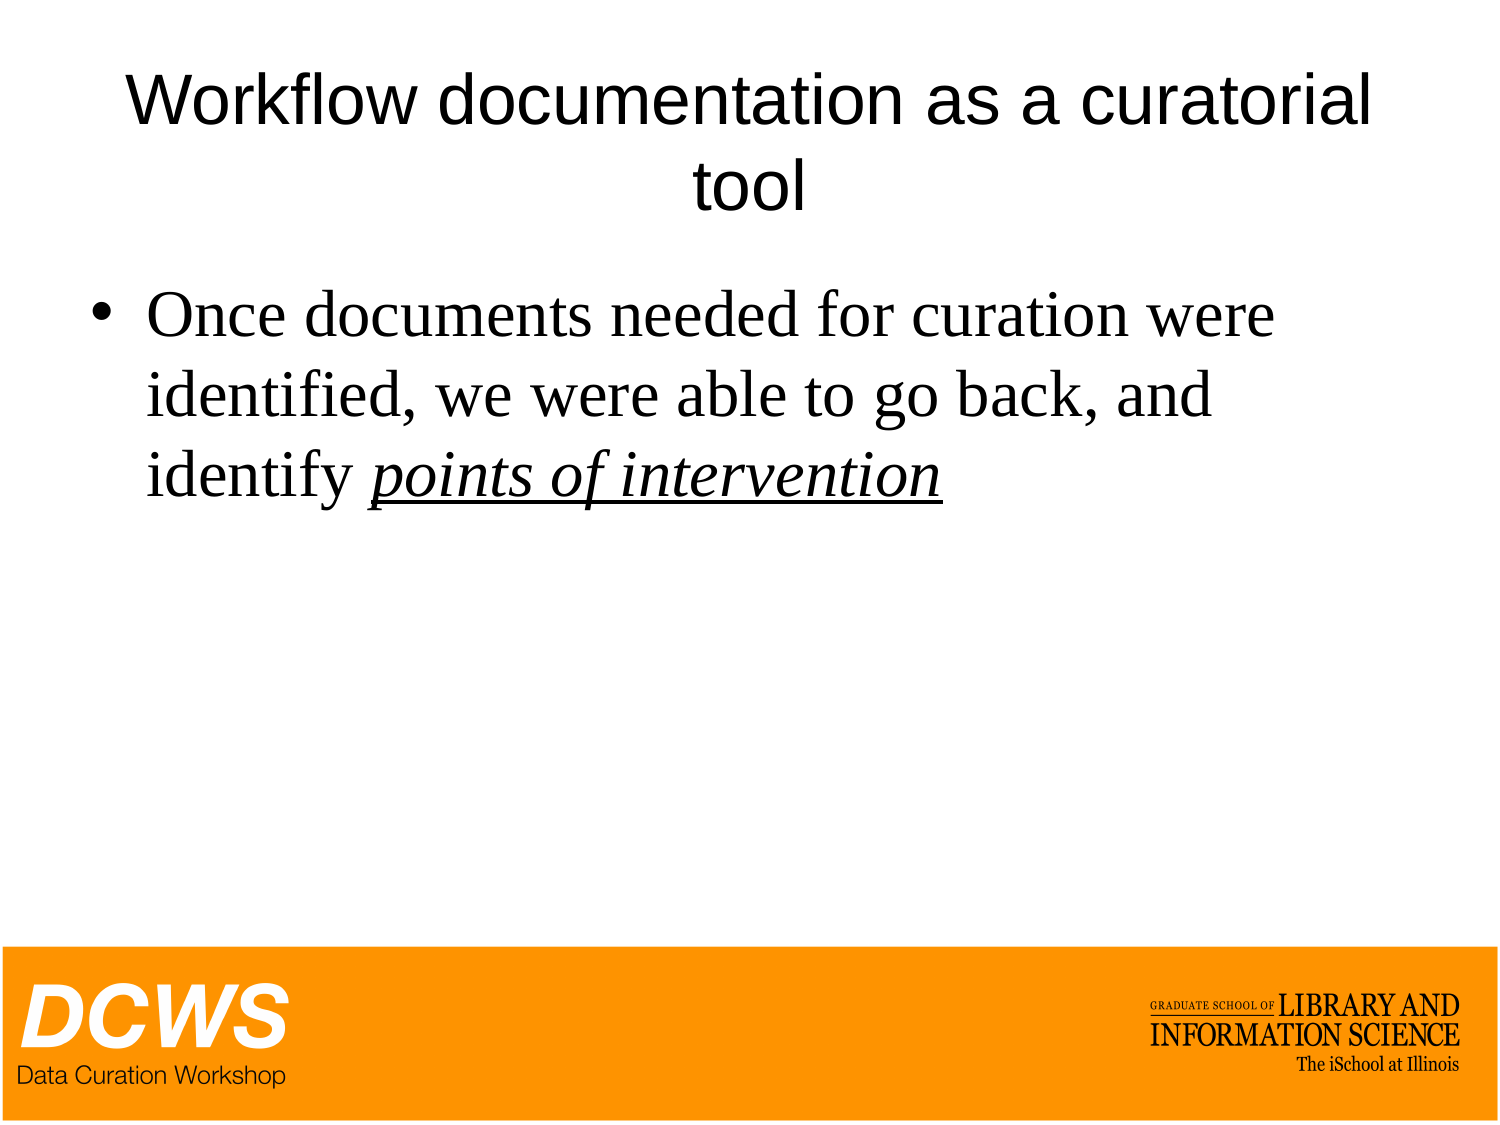

# Workflow documentation as a curatorial tool
Once documents needed for curation were identified, we were able to go back, and identify points of intervention